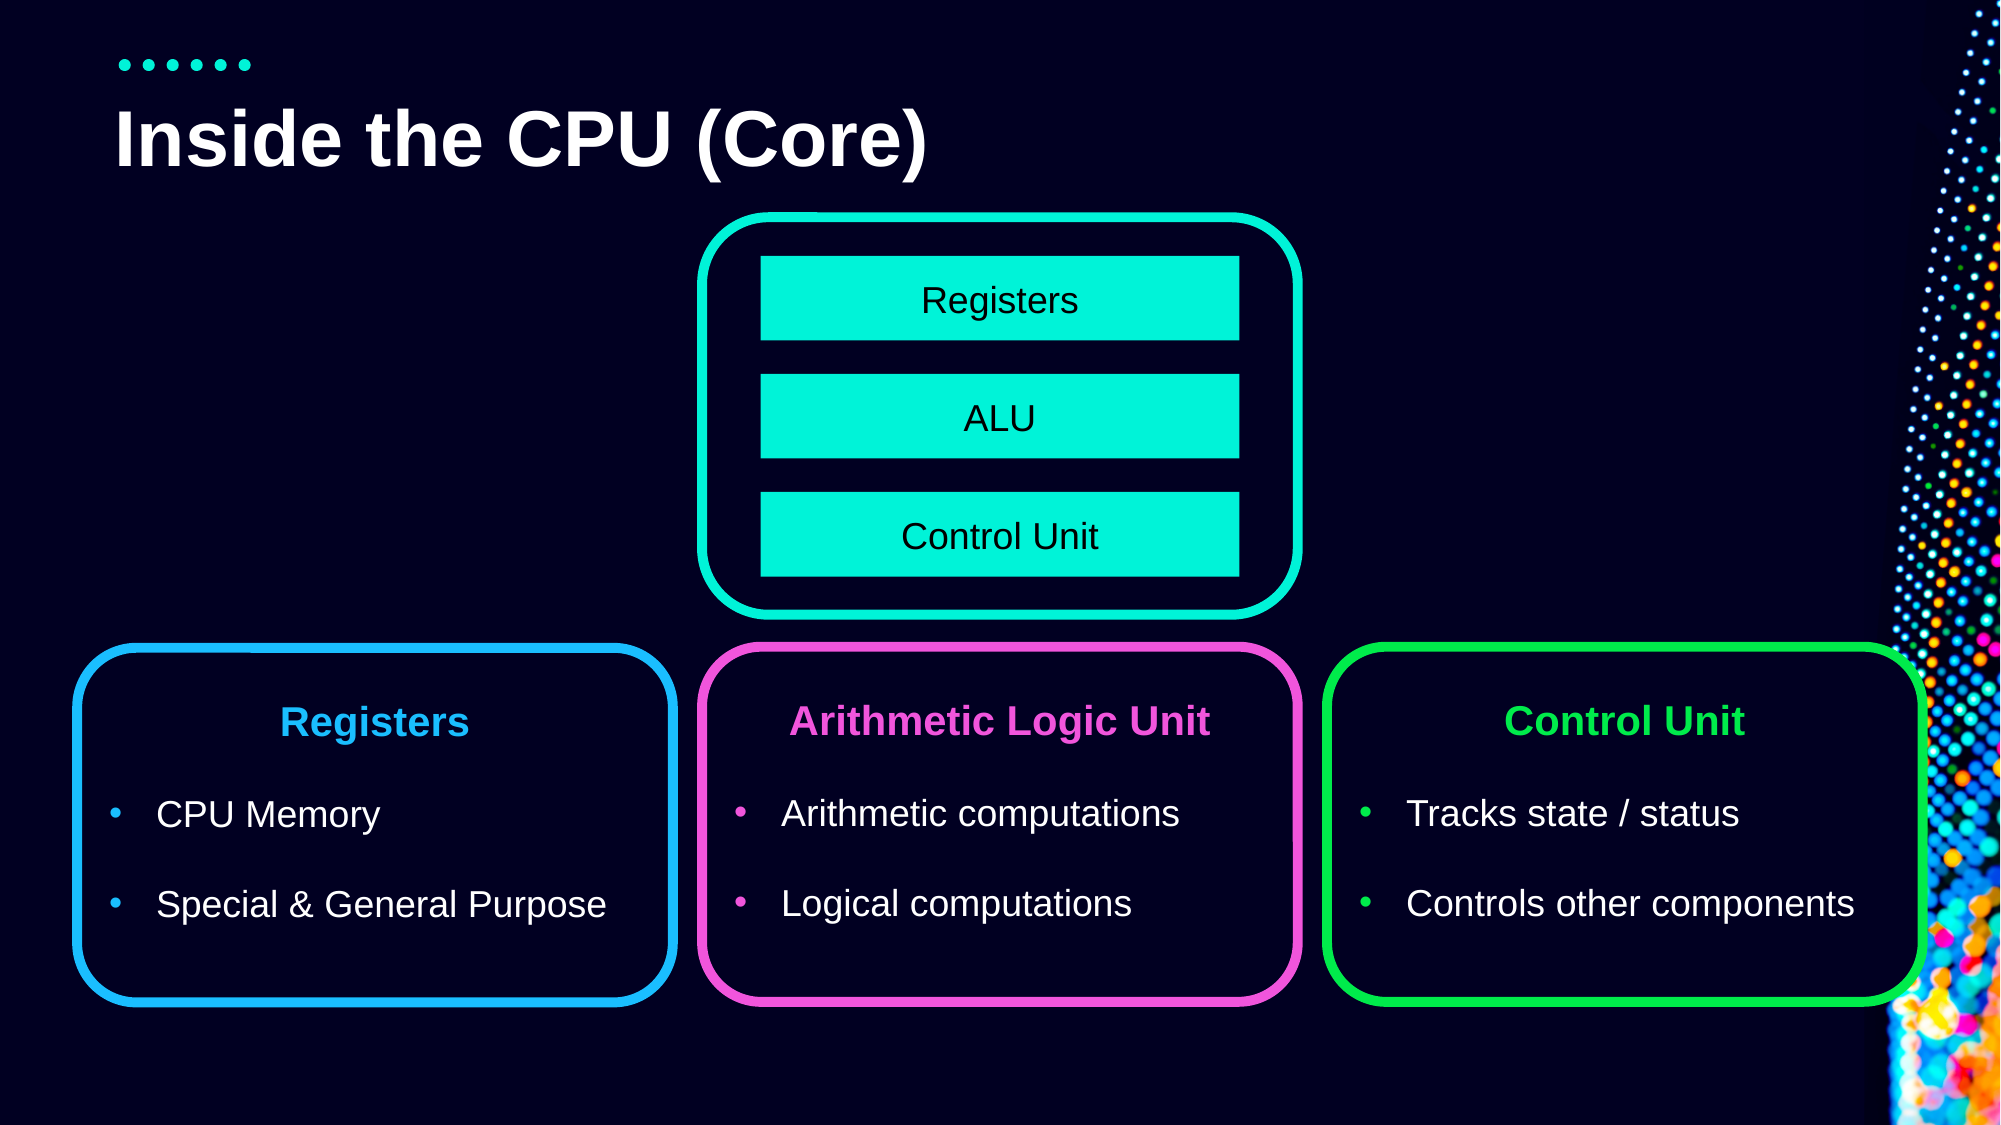

# Inside the CPU (Core)

Registers
ALU
Control Unit
Arithmetic Logic Unit

Arithmetic computations

Logical computations
Control Unit

Tracks state / status

Controls other components
Registers

CPU Memory

Special & General Purpose